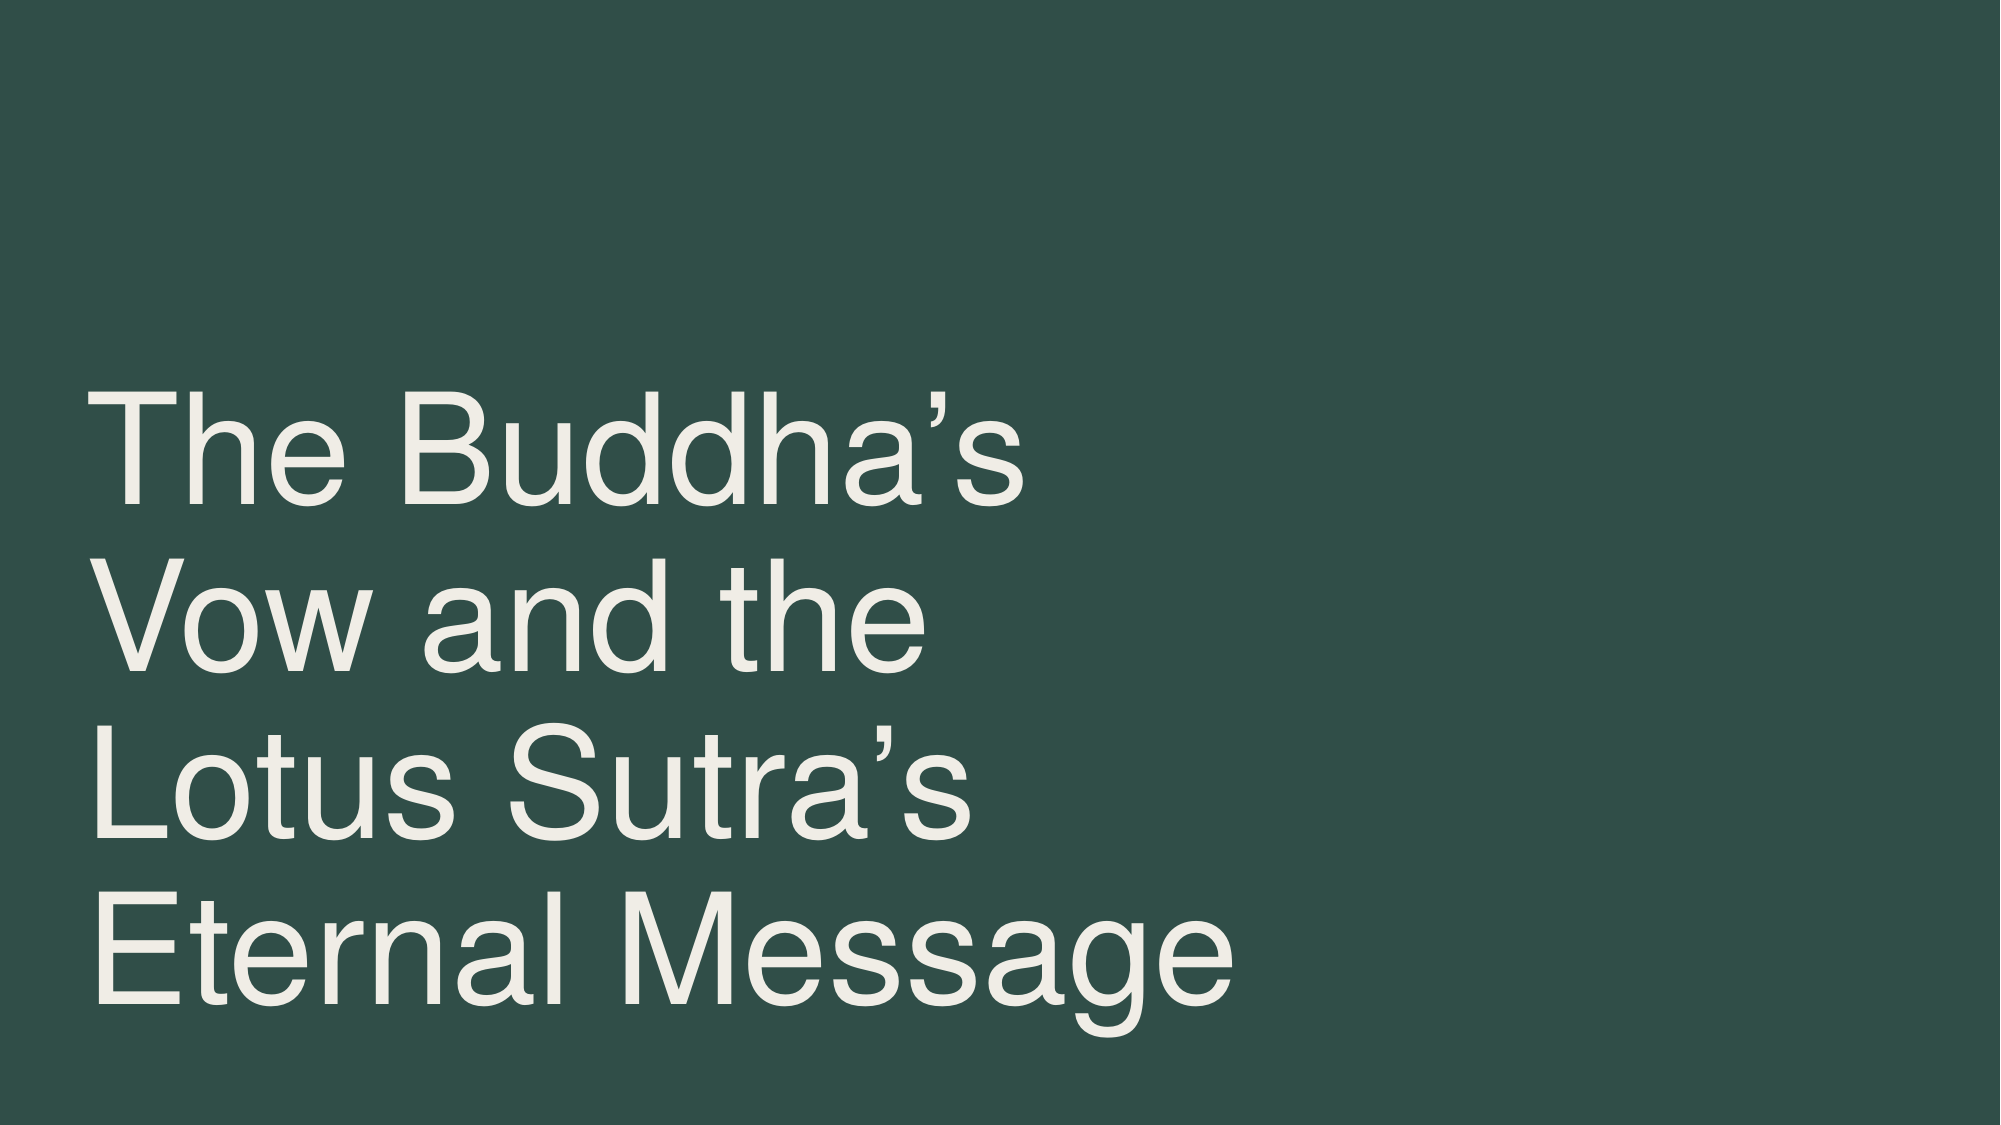

# The Buddha’s Vow and the Lotus Sutra’s Eternal Message